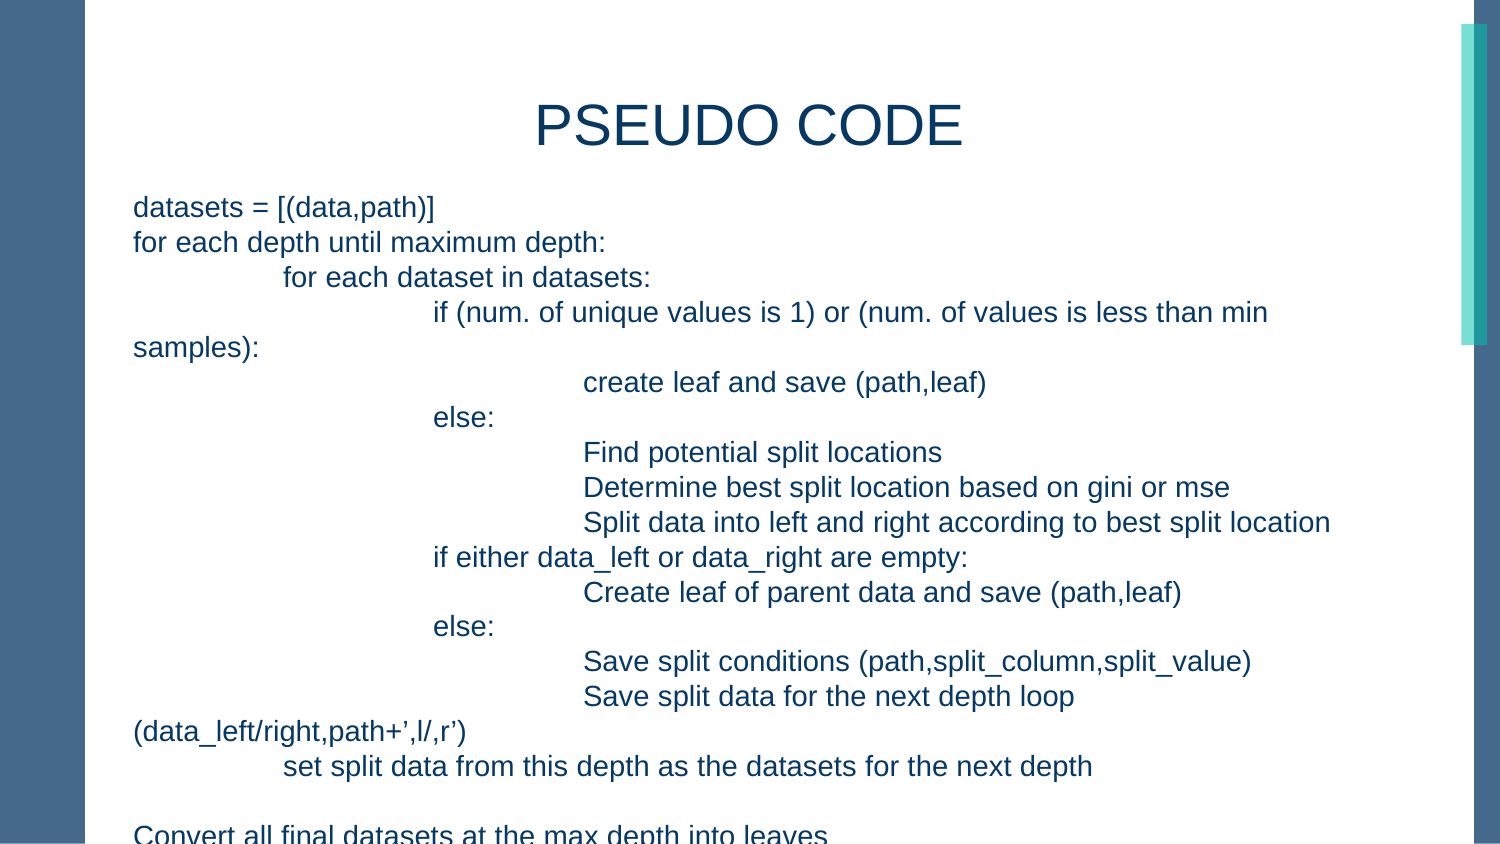

# PSEUDO CODE
datasets = [(data,path)]
for each depth until maximum depth:
	for each dataset in datasets:
		if (num. of unique values is 1) or (num. of values is less than min samples):
			create leaf and save (path,leaf)
		else:
			Find potential split locations
			Determine best split location based on gini or mse
			Split data into left and right according to best split location
		if either data_left or data_right are empty:
			Create leaf of parent data and save (path,leaf)
		else:
			Save split conditions (path,split_column,split_value)
			Save split data for the next depth loop (data_left/right,path+’,l/,r’)
	set split data from this depth as the datasets for the next depth

Convert all final datasets at the max depth into leaves
Return all leaves and split conditions so they can be used for predictions